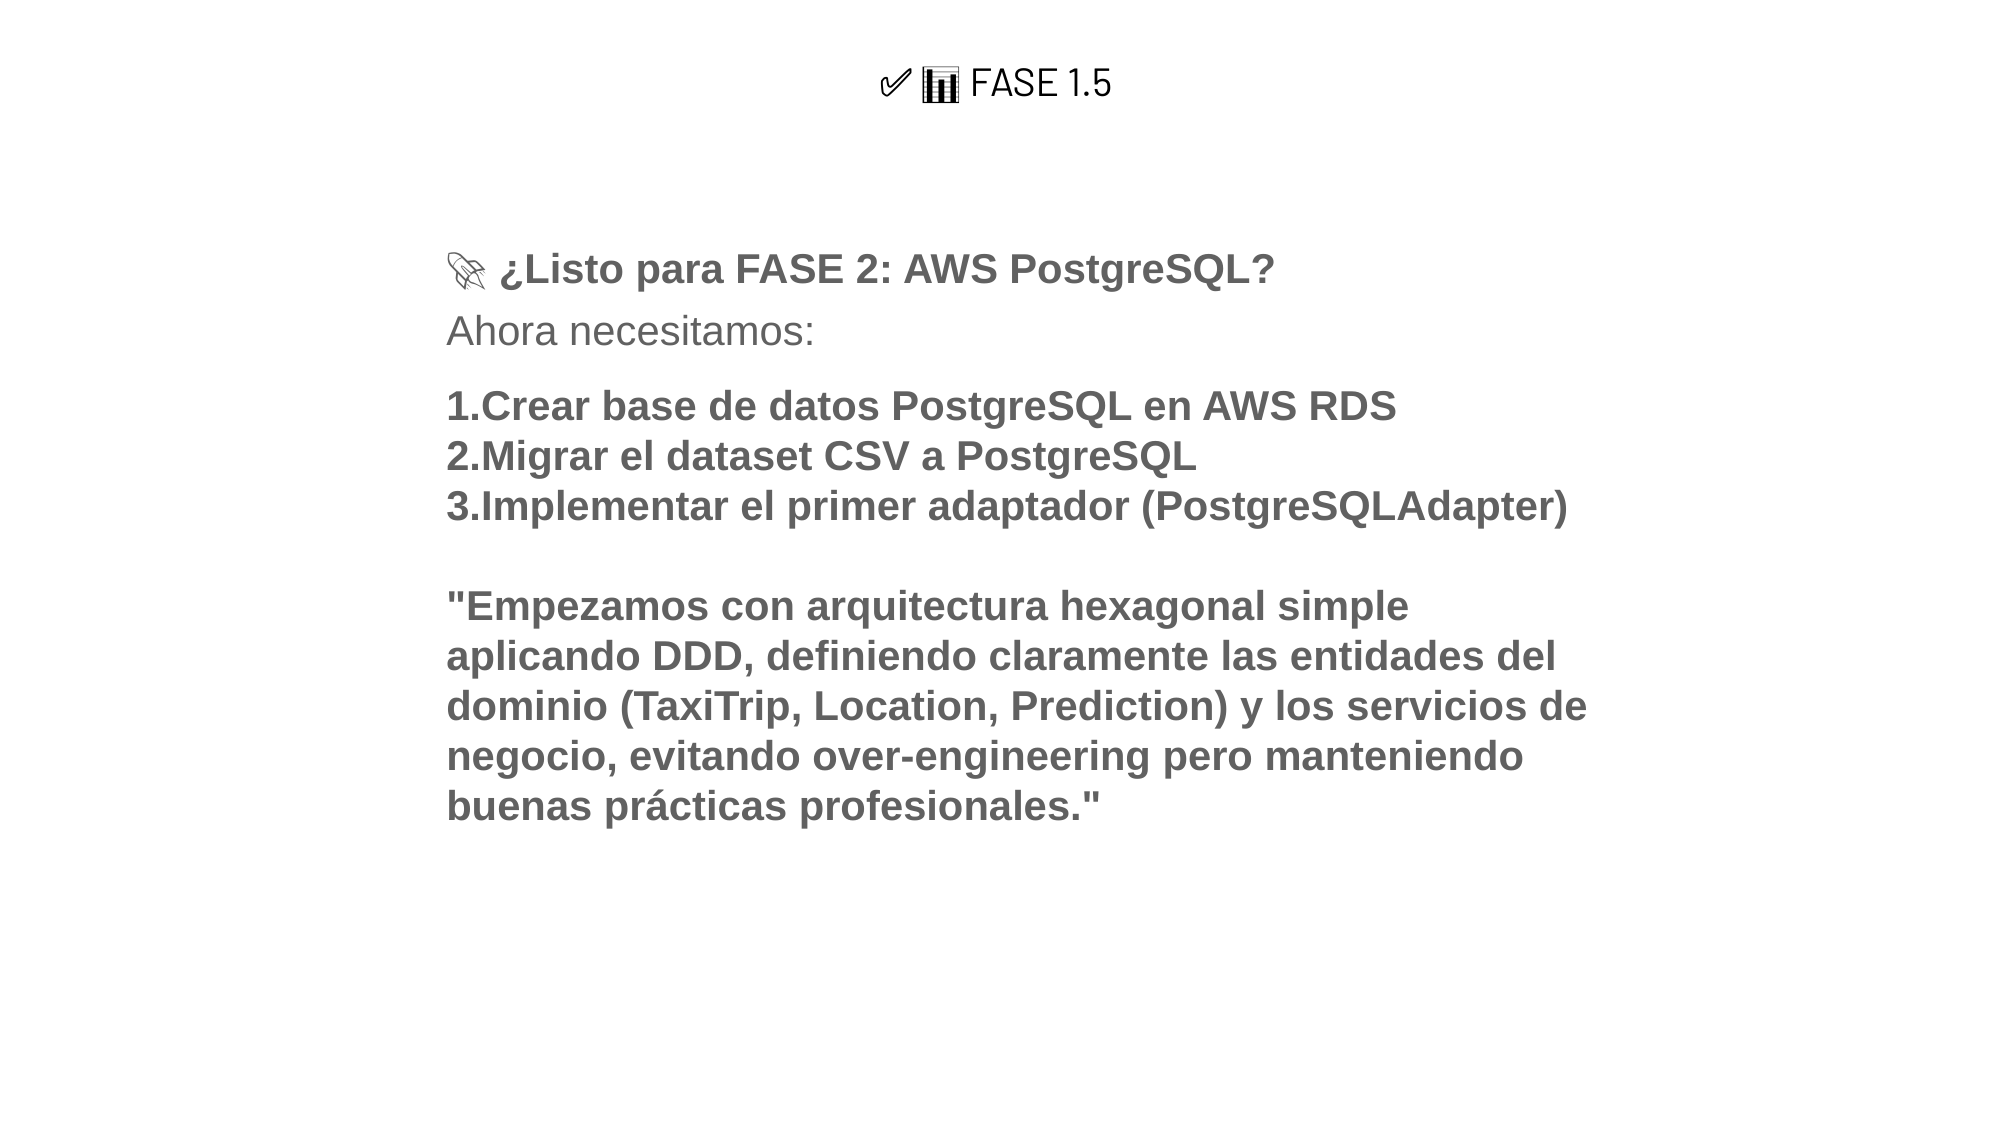

# ✅ 📊 FASE 1.5
🚀 ¿Listo para FASE 2: AWS PostgreSQL?
Ahora necesitamos:
Crear base de datos PostgreSQL en AWS RDS
Migrar el dataset CSV a PostgreSQL
Implementar el primer adaptador (PostgreSQLAdapter)

"Empezamos con arquitectura hexagonal simple aplicando DDD, definiendo claramente las entidades del dominio (TaxiTrip, Location, Prediction) y los servicios de negocio, evitando over-engineering pero manteniendo buenas prácticas profesionales."